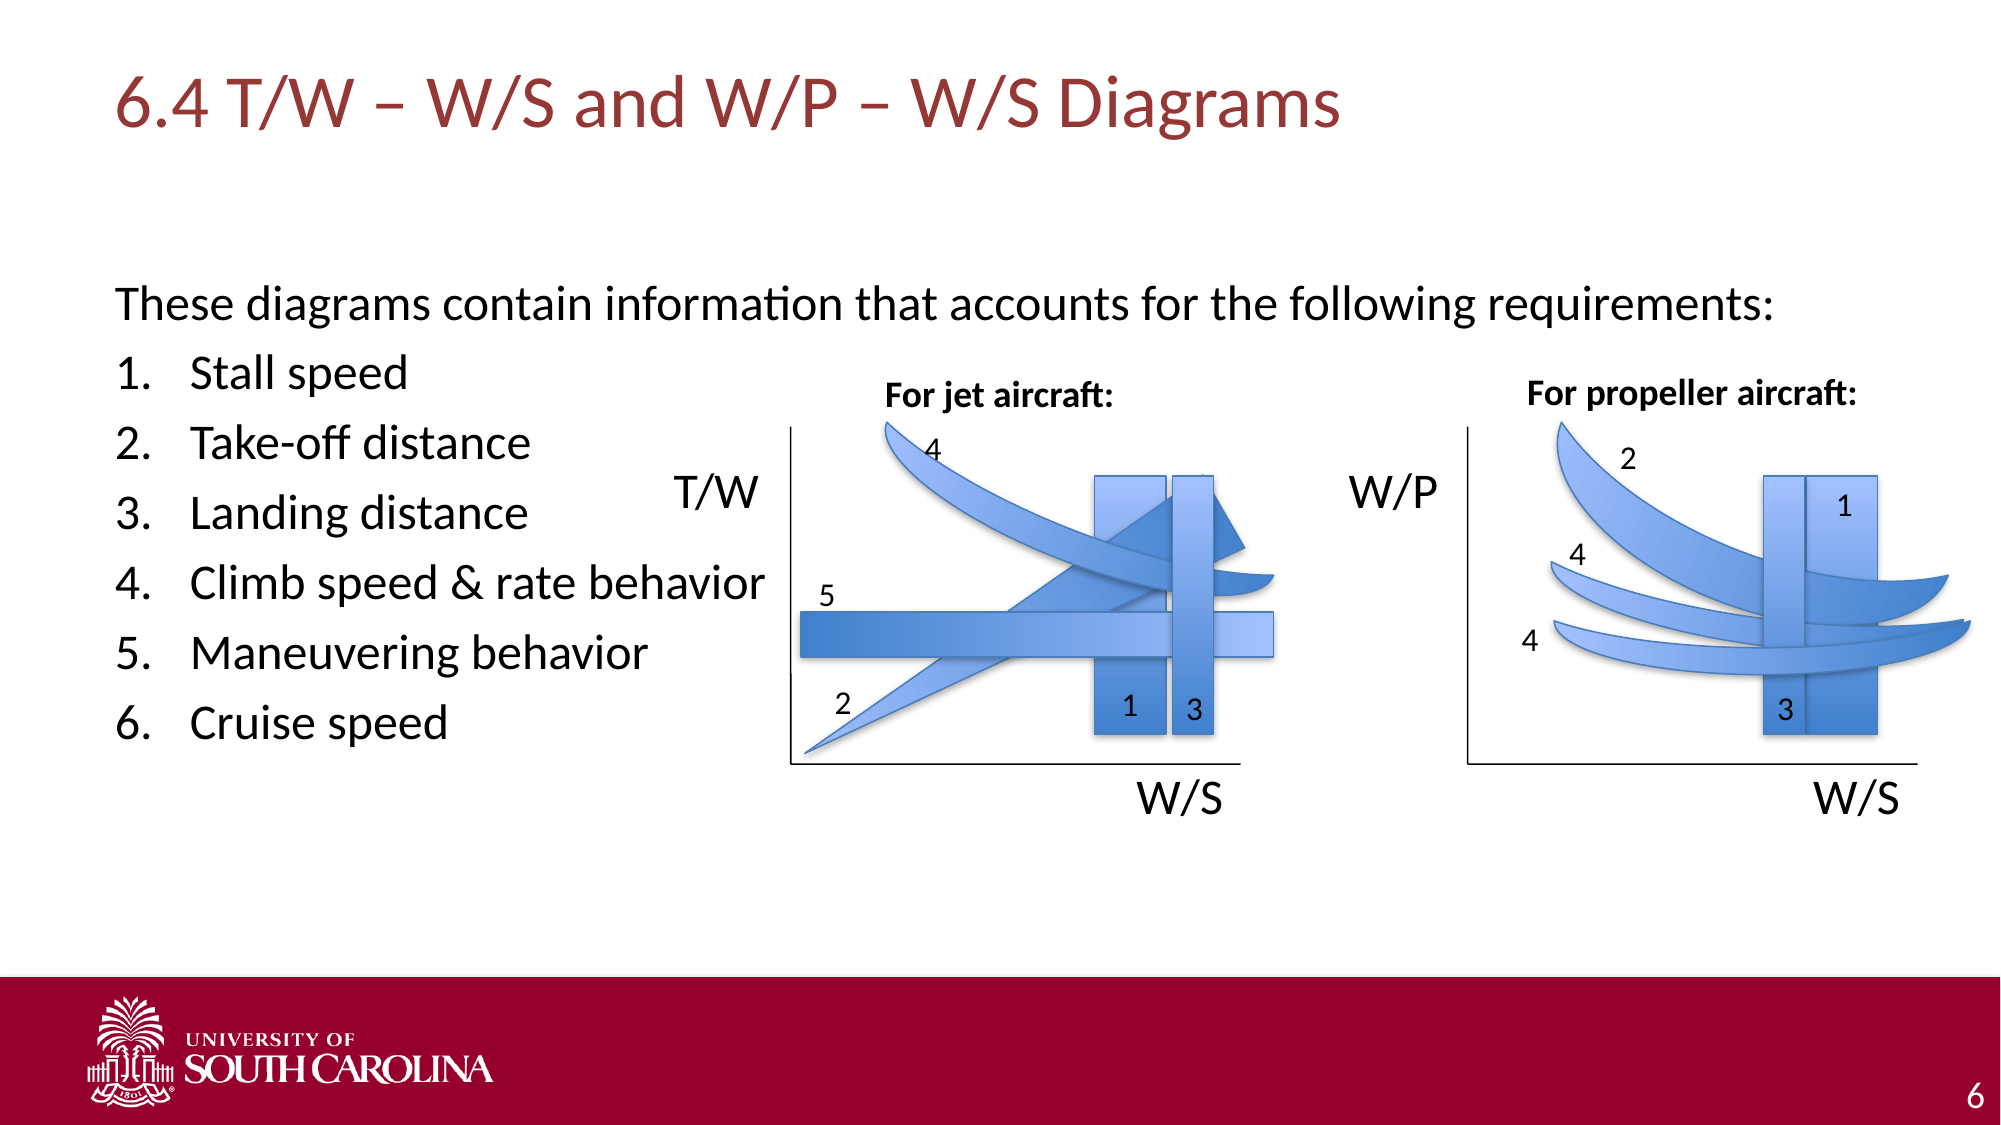

# 6.4 T/W – W/S and W/P – W/S Diagrams
These diagrams contain information that accounts for the following requirements:
Stall speed
Take-off distance
Landing distance
Climb speed & rate behavior
Maneuvering behavior
Cruise speed

For propeller aircraft:
For jet aircraft:

4

T/W
W/S

W/P
W/S

2

1
4
5
4
2
1
3
3